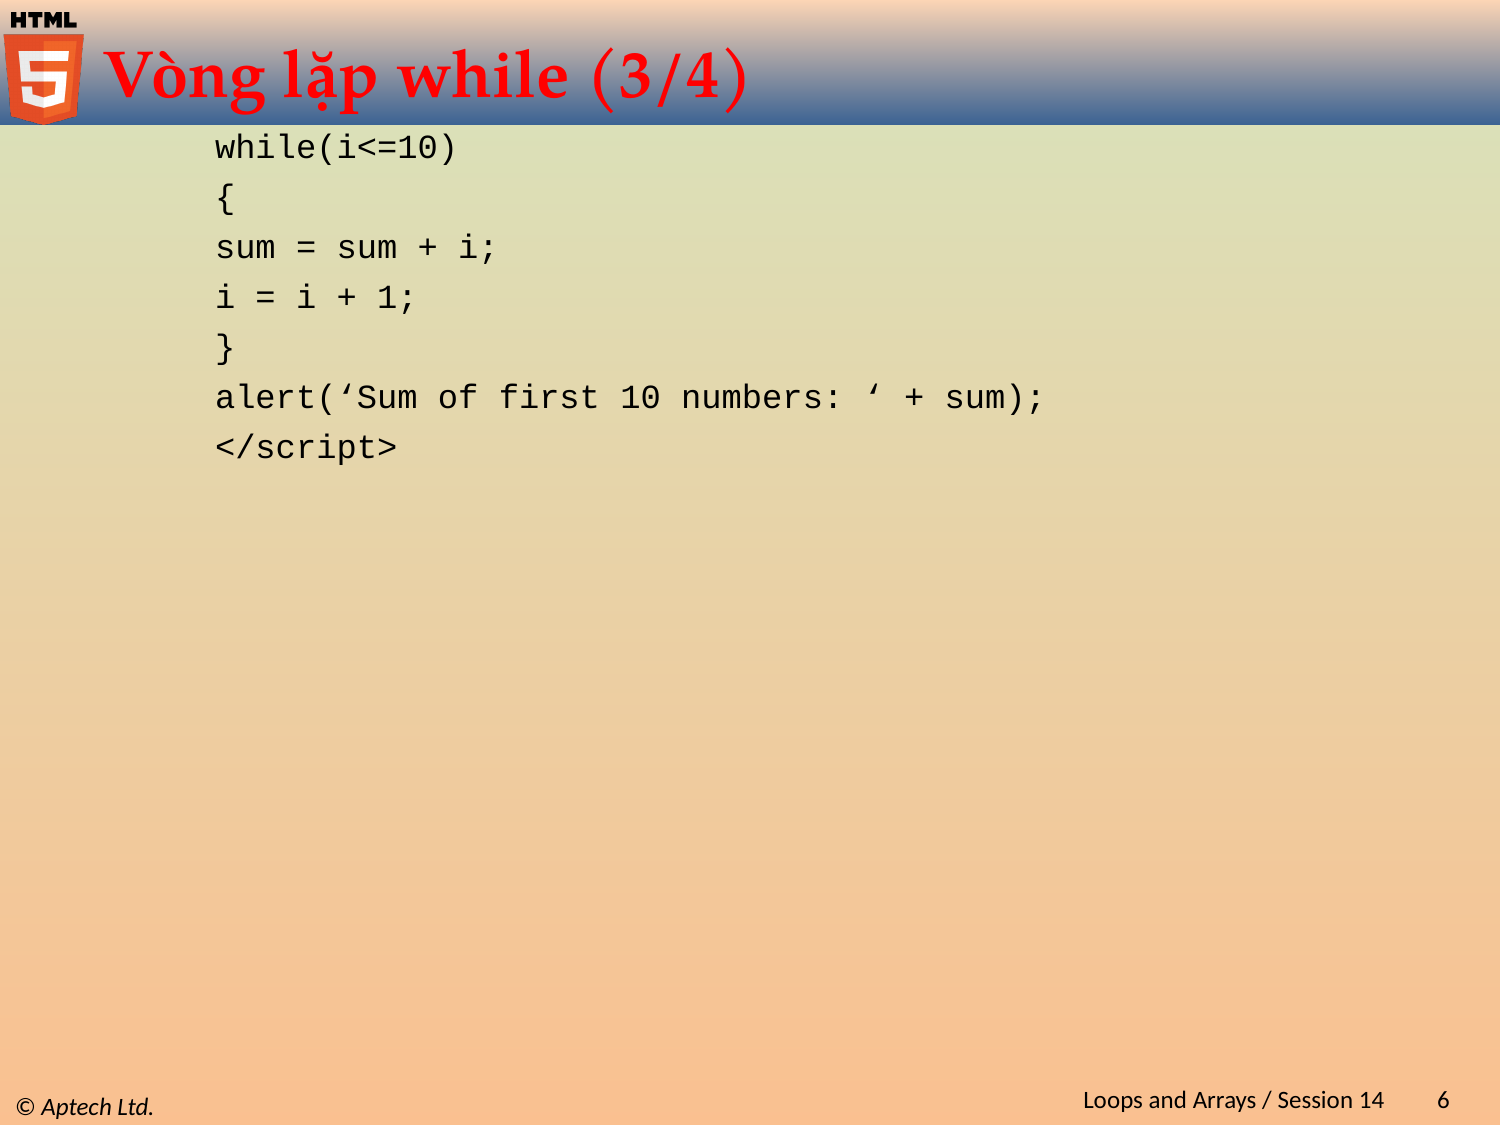

# Vòng lặp while (3/4)
while(i<=10)
{
sum = sum + i;
i = i + 1;
}
alert(‘Sum of first 10 numbers: ‘ + sum);
</script>
Loops and Arrays / Session 14
6